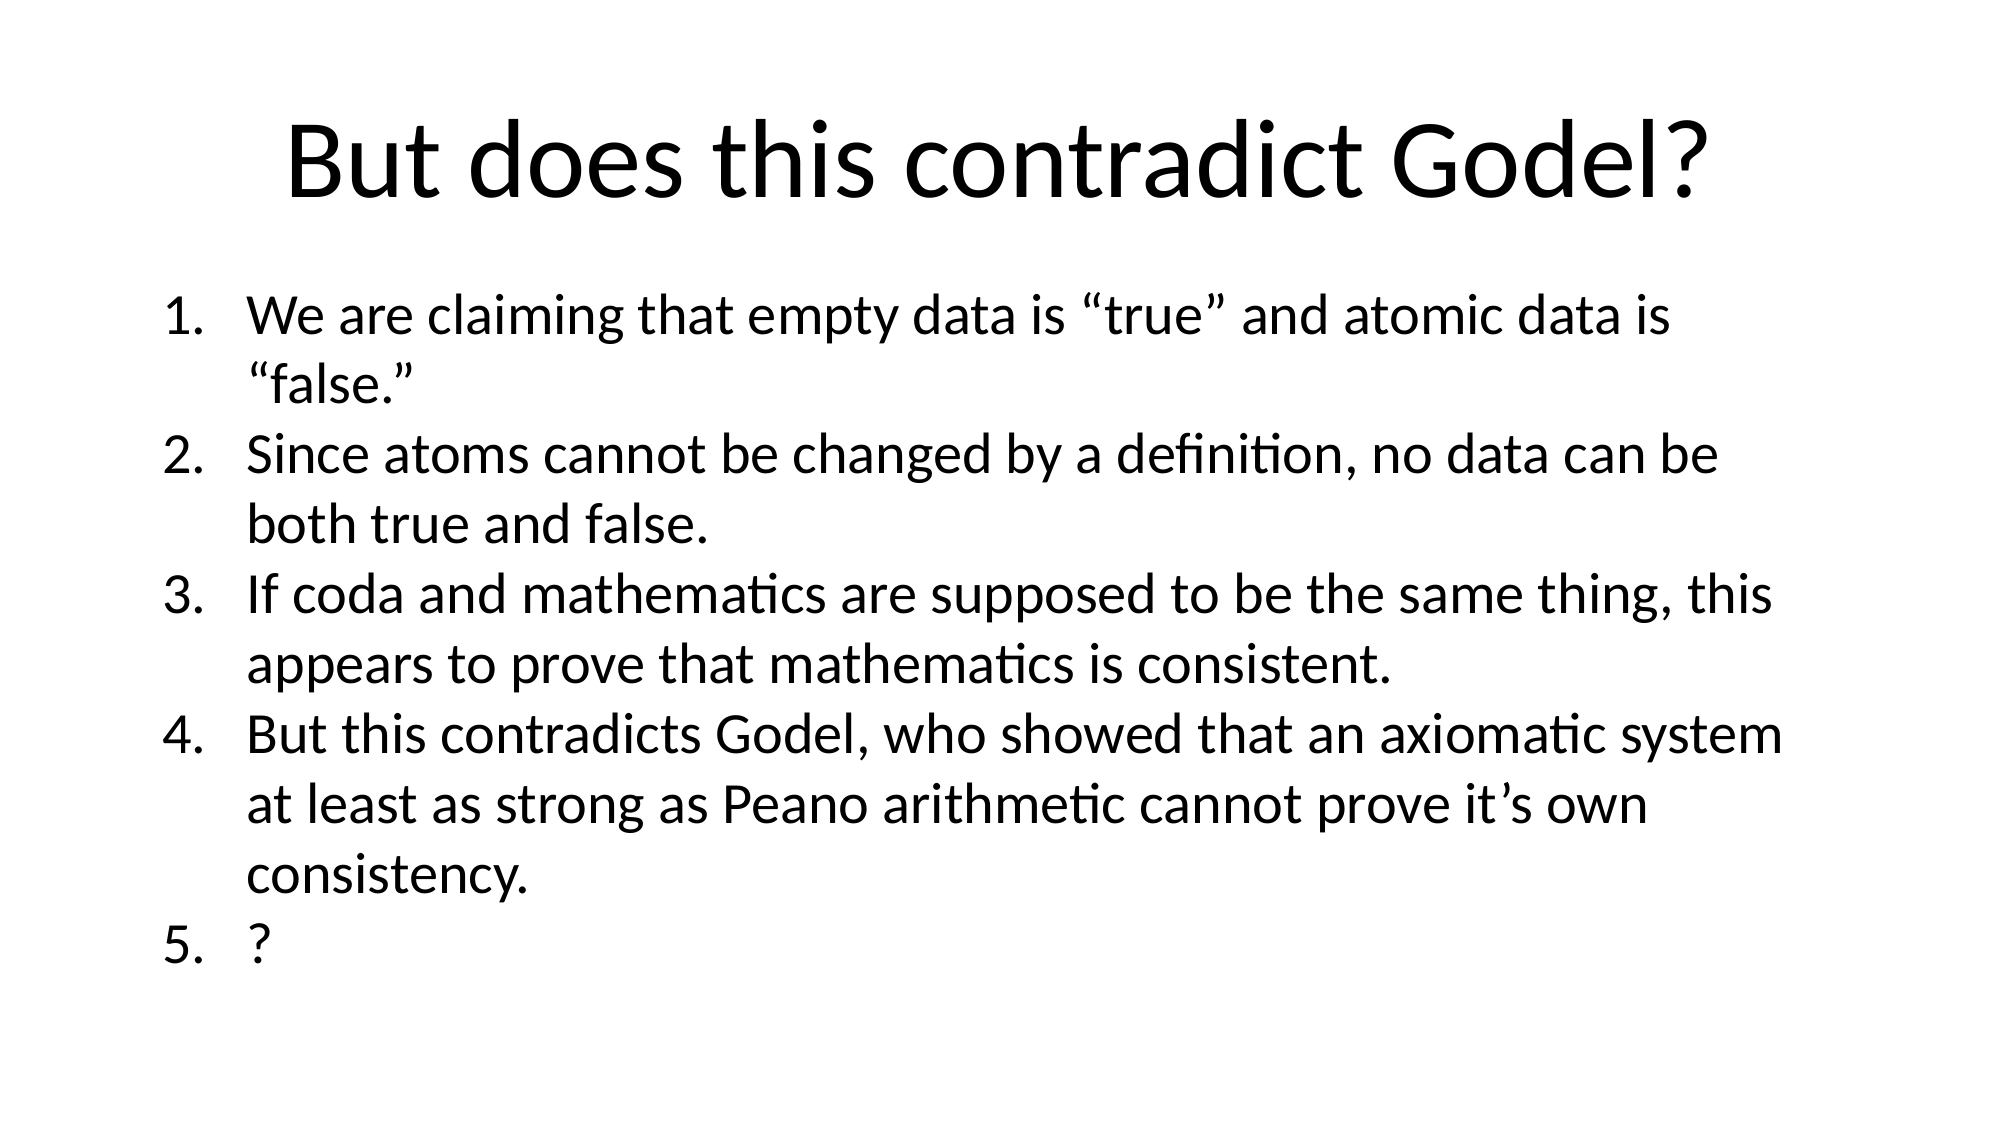

But does this contradict Godel?
We are claiming that empty data is “true” and atomic data is “false.”
Since atoms cannot be changed by a definition, no data can be both true and false.
If coda and mathematics are supposed to be the same thing, this appears to prove that mathematics is consistent.
But this contradicts Godel, who showed that an axiomatic system at least as strong as Peano arithmetic cannot prove it’s own consistency.
?